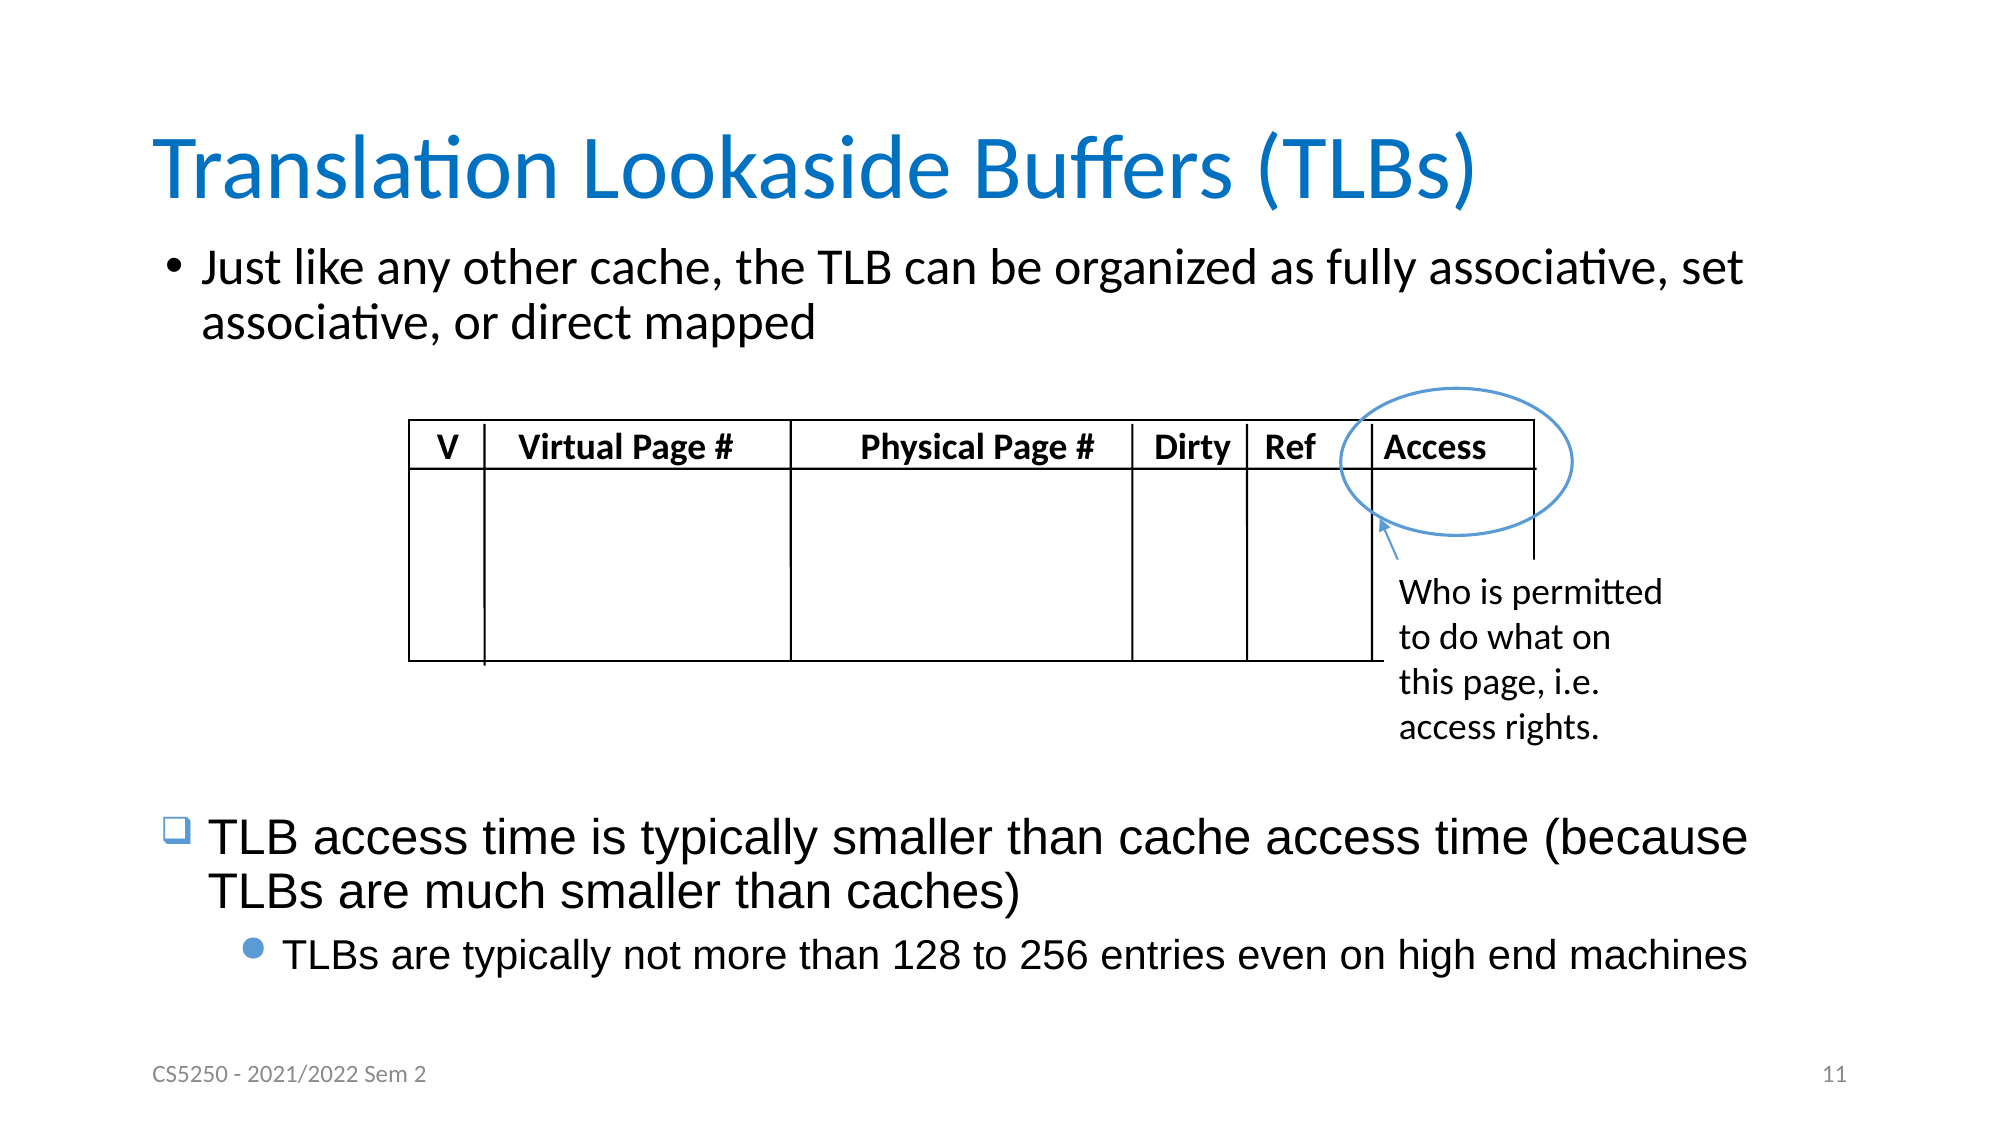

# Translation Lookaside Buffers (TLBs)
Just like any other cache, the TLB can be organized as fully associative, set associative, or direct mapped

Who is permitted to do what on this page, i.e. access rights.

  V       Virtual Page #               Physical Page #       Dirty    Ref        Access

TLB access time is typically smaller than cache access time (because TLBs are much smaller than caches)
TLBs are typically not more than 128 to 256 entries even on high end machines
CS5250 - 2021/2022 Sem 2
11